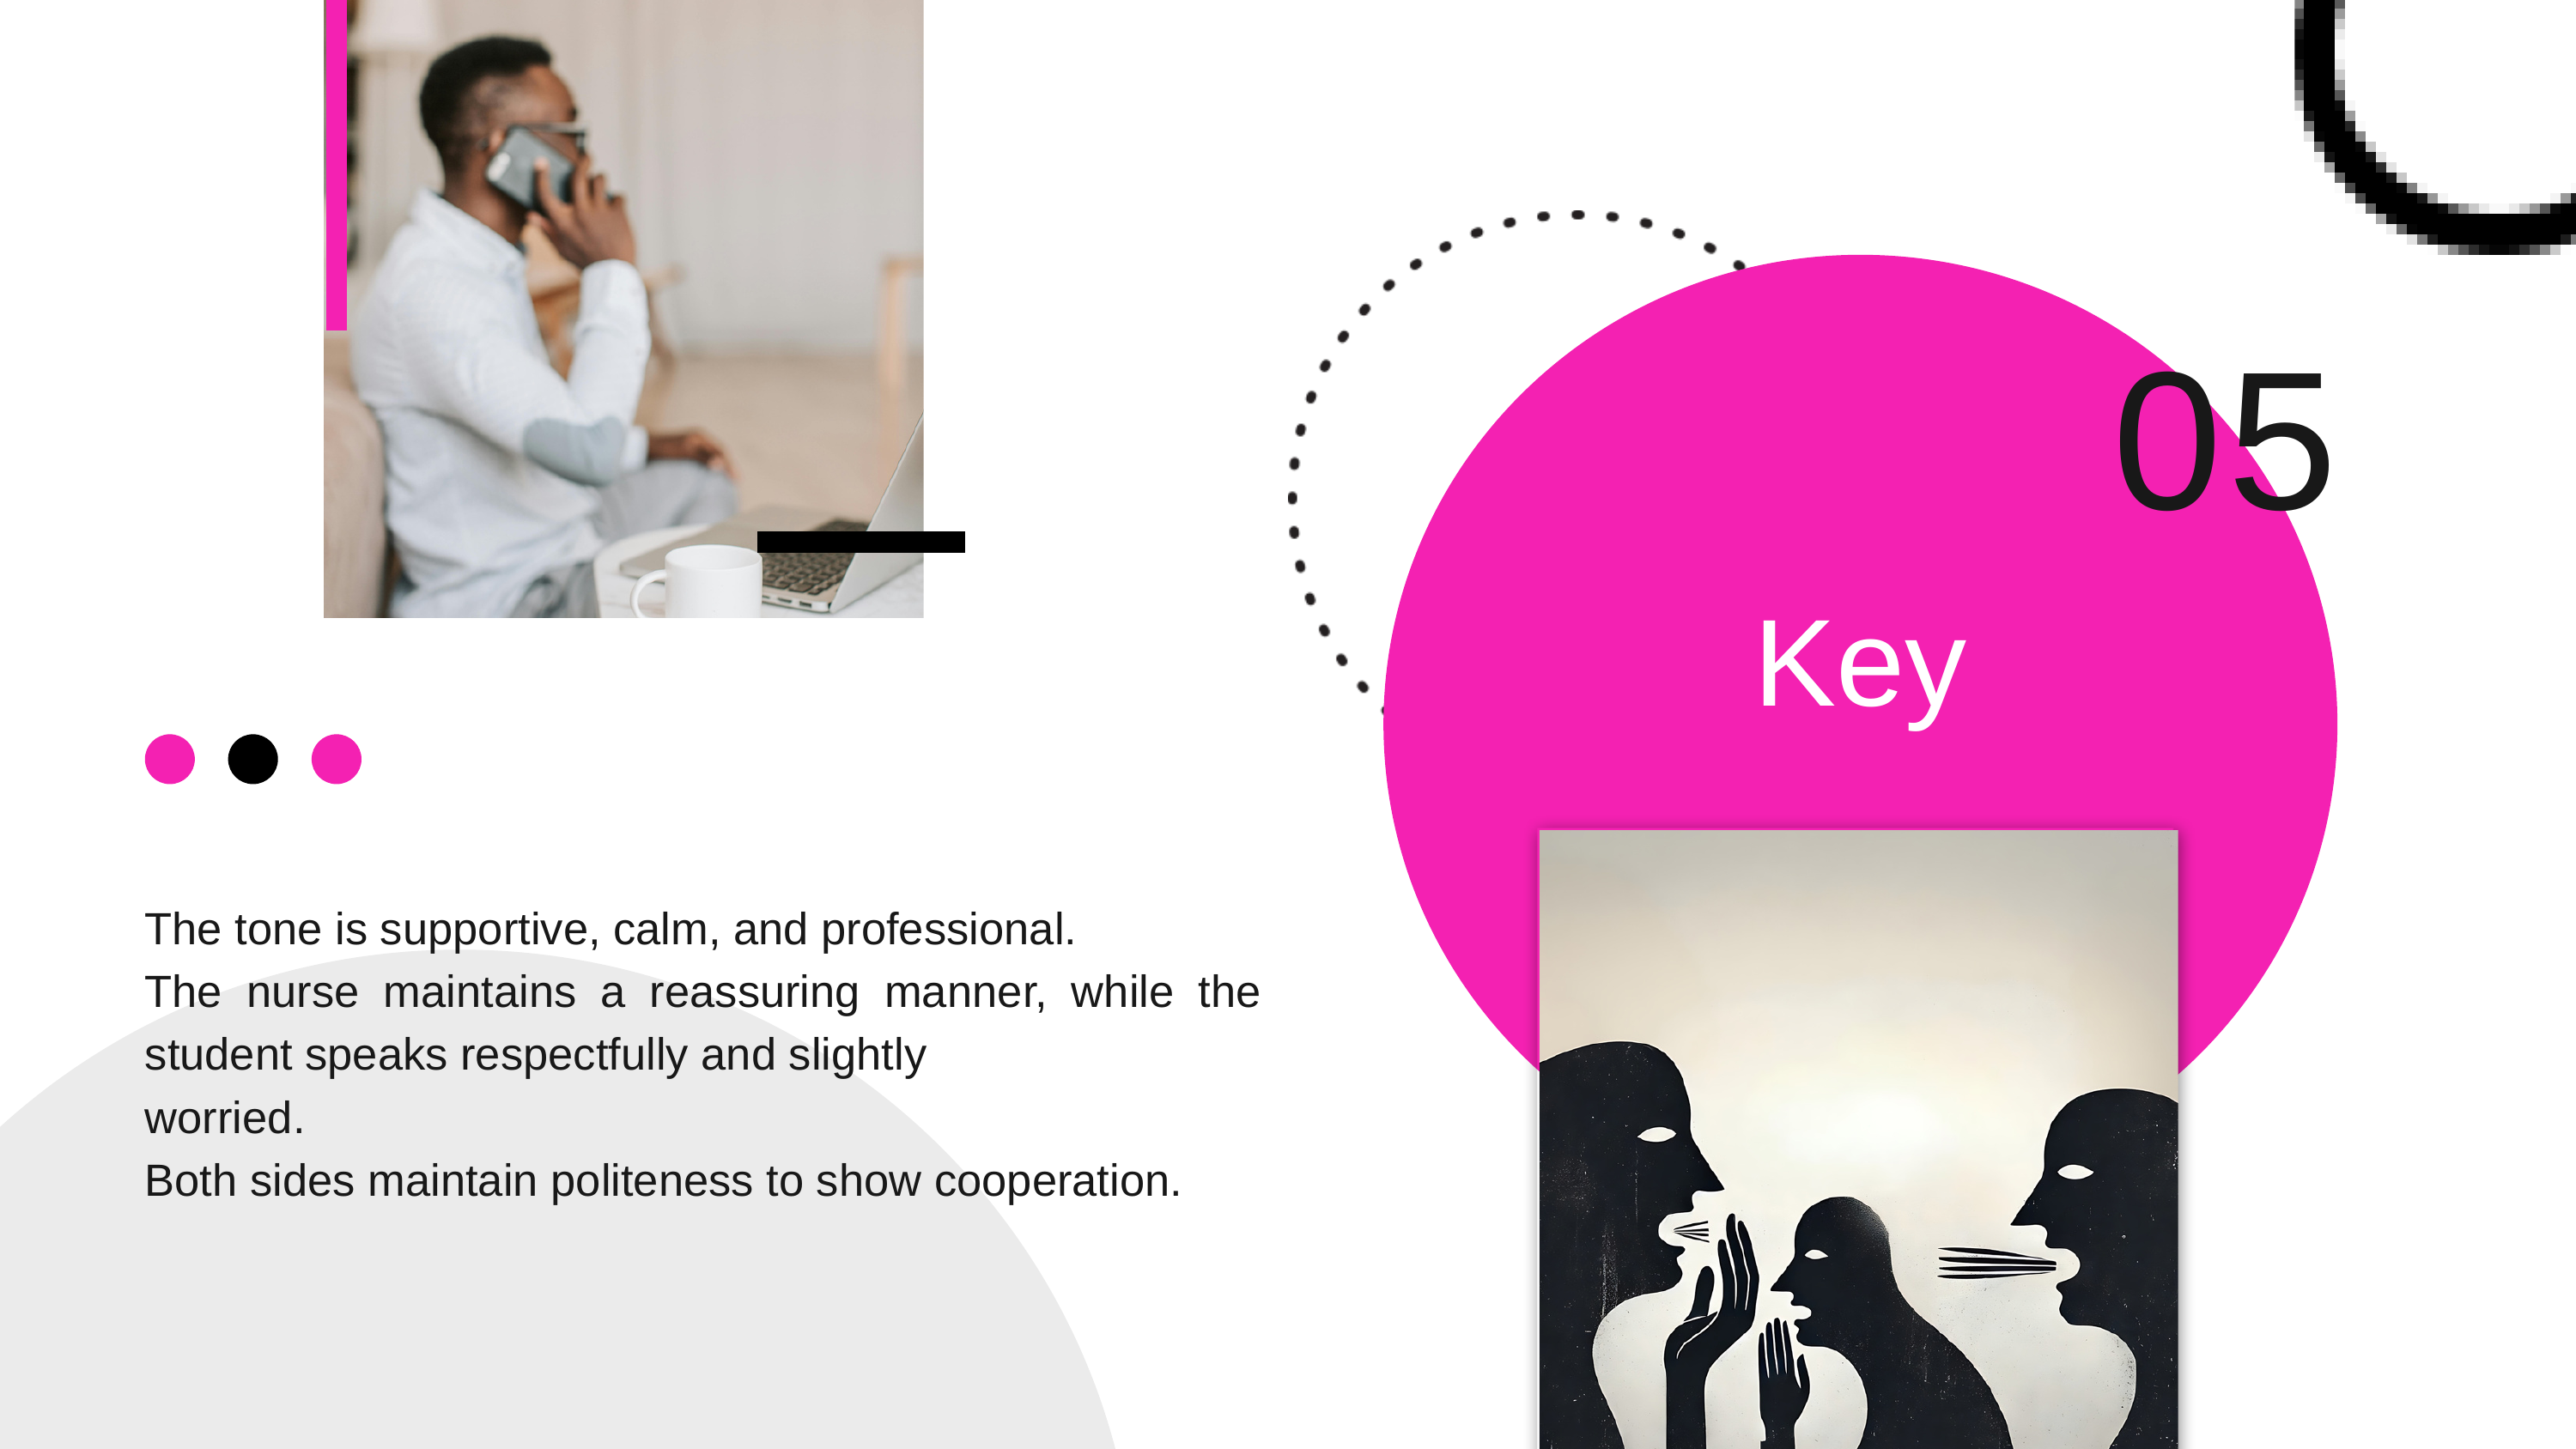

05

Key

The tone is supportive, calm, and professional.
The nurse maintains a reassuring manner, while the student speaks respectfully and slightly
worried.
Both sides maintain politeness to show cooperation.